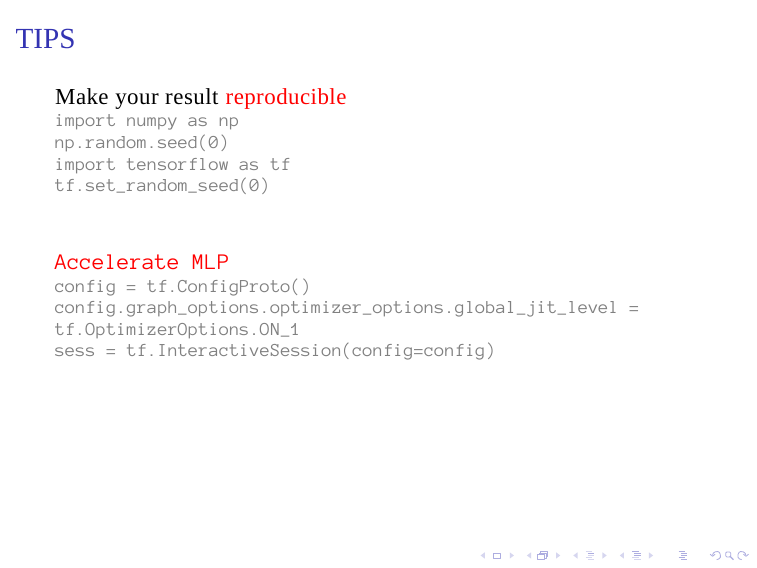

# TIPS
Make your result reproducible
import numpy as np
np.random.seed(0)
import tensorflow as tf
tf.set_random_seed(0)

Accelerate MLP
config = tf.ConfigProto()
config.graph_options.optimizer_options.global_jit_level = tf.OptimizerOptions.ON_1
sess = tf.InteractiveSession(config=config)